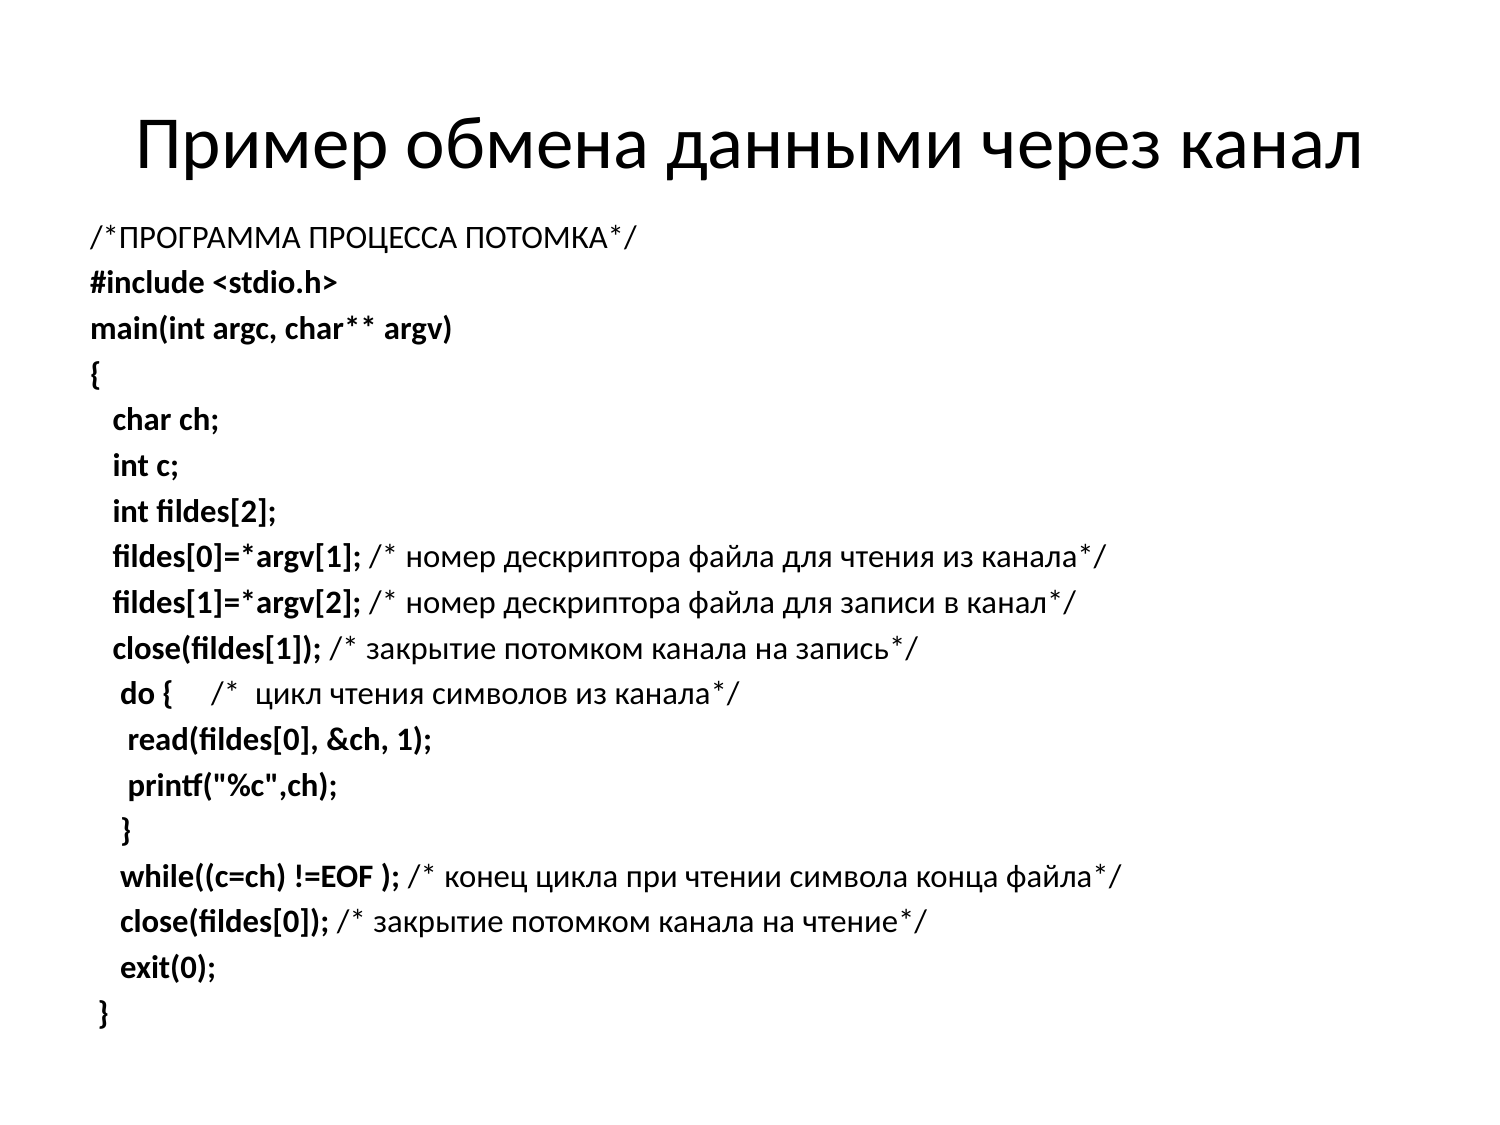

# Пример обмена данными через канал
/*ПРОГРАММА ПРОЦЕССА ПОТОМКА*/
#include <stdio.h>
main(int argc, char** argv)
{
   char ch;
   int c;
   int fildes[2];
   fildes[0]=*argv[1]; /* номер дескриптора файла для чтения из канала*/
   fildes[1]=*argv[2]; /* номер дескриптора файла для записи в канал*/
   close(fildes[1]); /* закрытие потомком канала на запись*/
    do {     /*  цикл чтения символов из канала*/
     read(fildes[0], &ch, 1);
     printf("%c",ch);
    }
    while((c=ch) !=EOF ); /* конец цикла при чтении символа конца файла*/
    close(fildes[0]); /* закрытие потомком канала на чтение*/
    exit(0);
 }